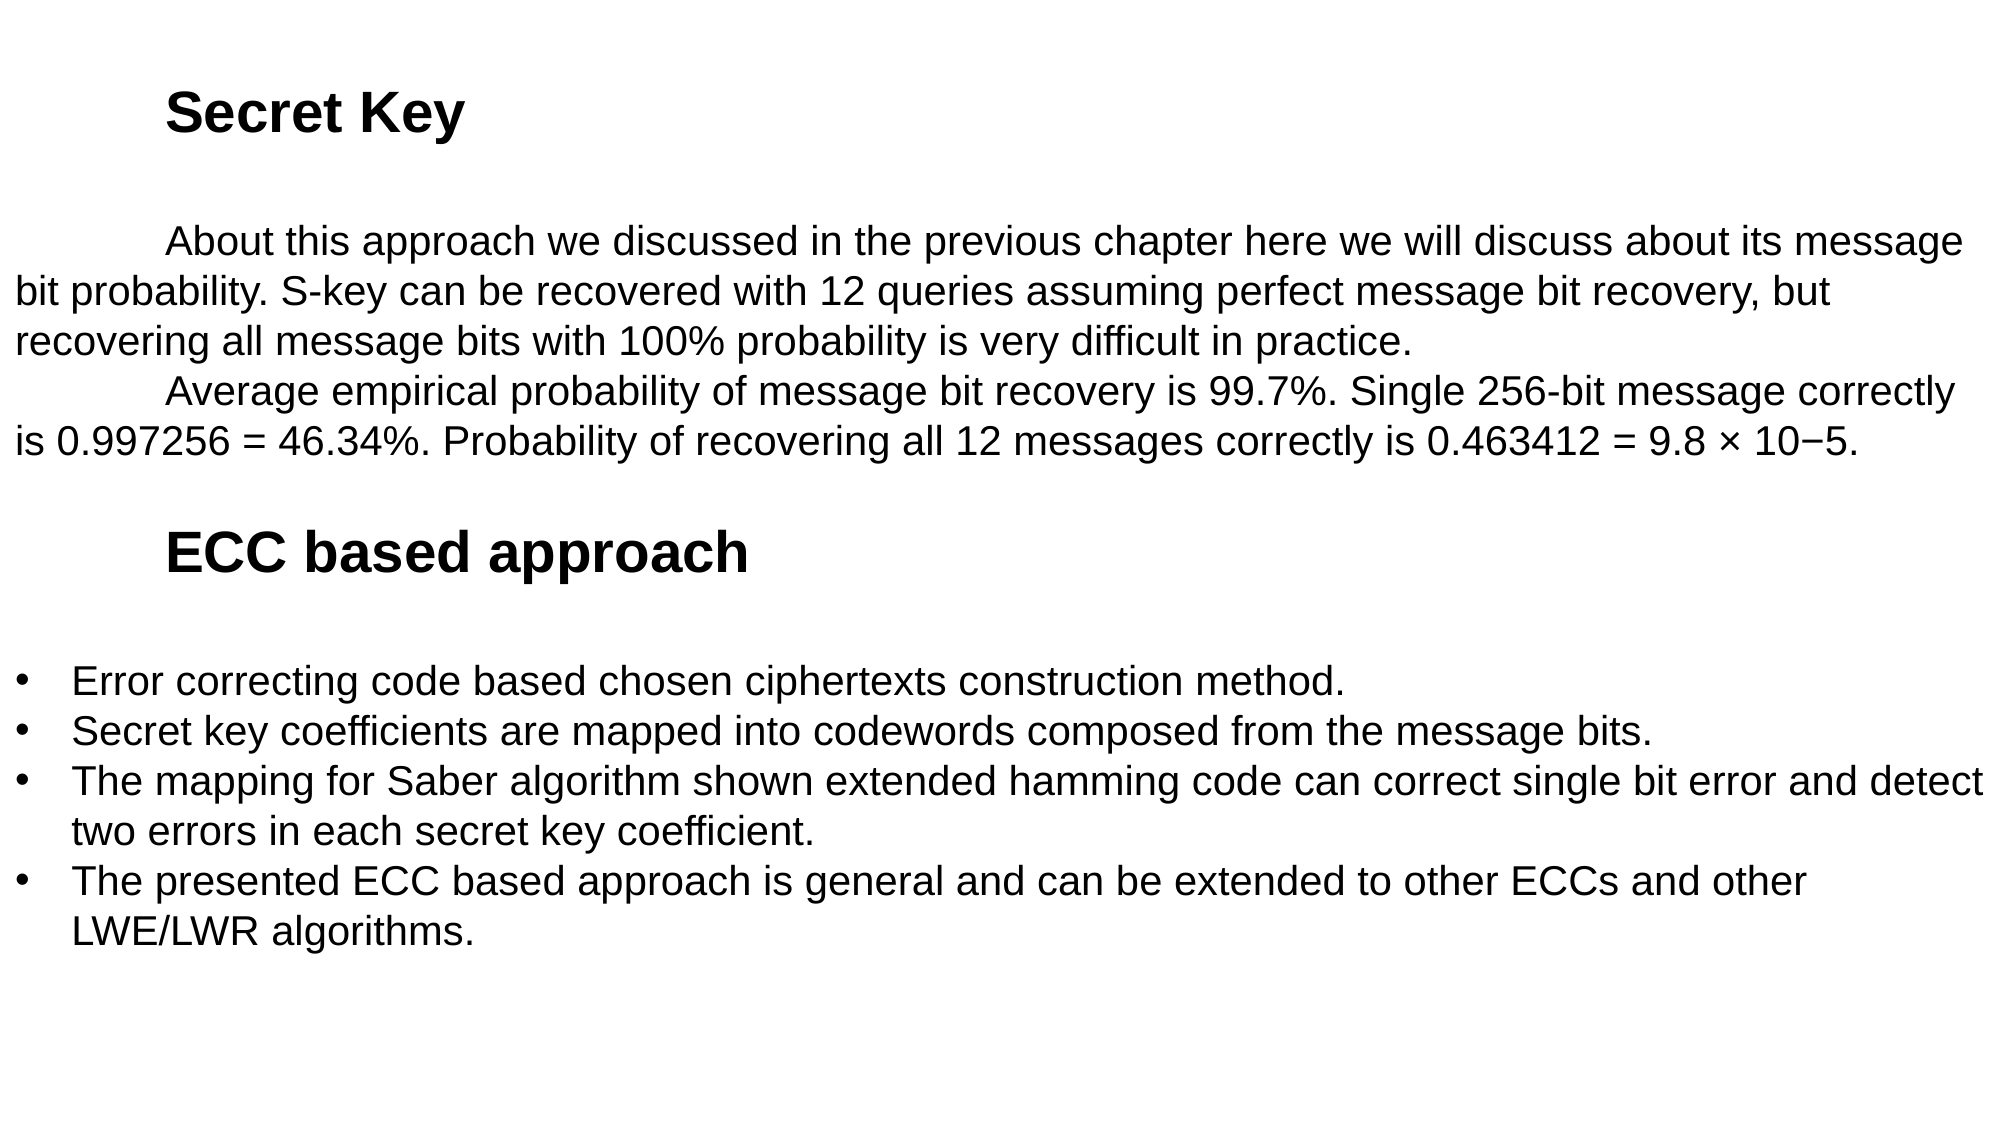

Secret Key

	About this approach we discussed in the previous chapter here we will discuss about its message bit probability. S-key can be recovered with 12 queries assuming perfect message bit recovery, but recovering all message bits with 100% probability is very difficult in practice.
	Average empirical probability of message bit recovery is 99.7%. Single 256-bit message correctly is 0.997256 = 46.34%. Probability of recovering all 12 messages correctly is 0.463412 = 9.8 × 10−5.

	ECC based approach

Error correcting code based chosen ciphertexts construction method.
Secret key coefficients are mapped into codewords composed from the message bits.
The mapping for Saber algorithm shown extended hamming code can correct single bit error and detect two errors in each secret key coefficient.
The presented ECC based approach is general and can be extended to other ECCs and other LWE/LWR algorithms.